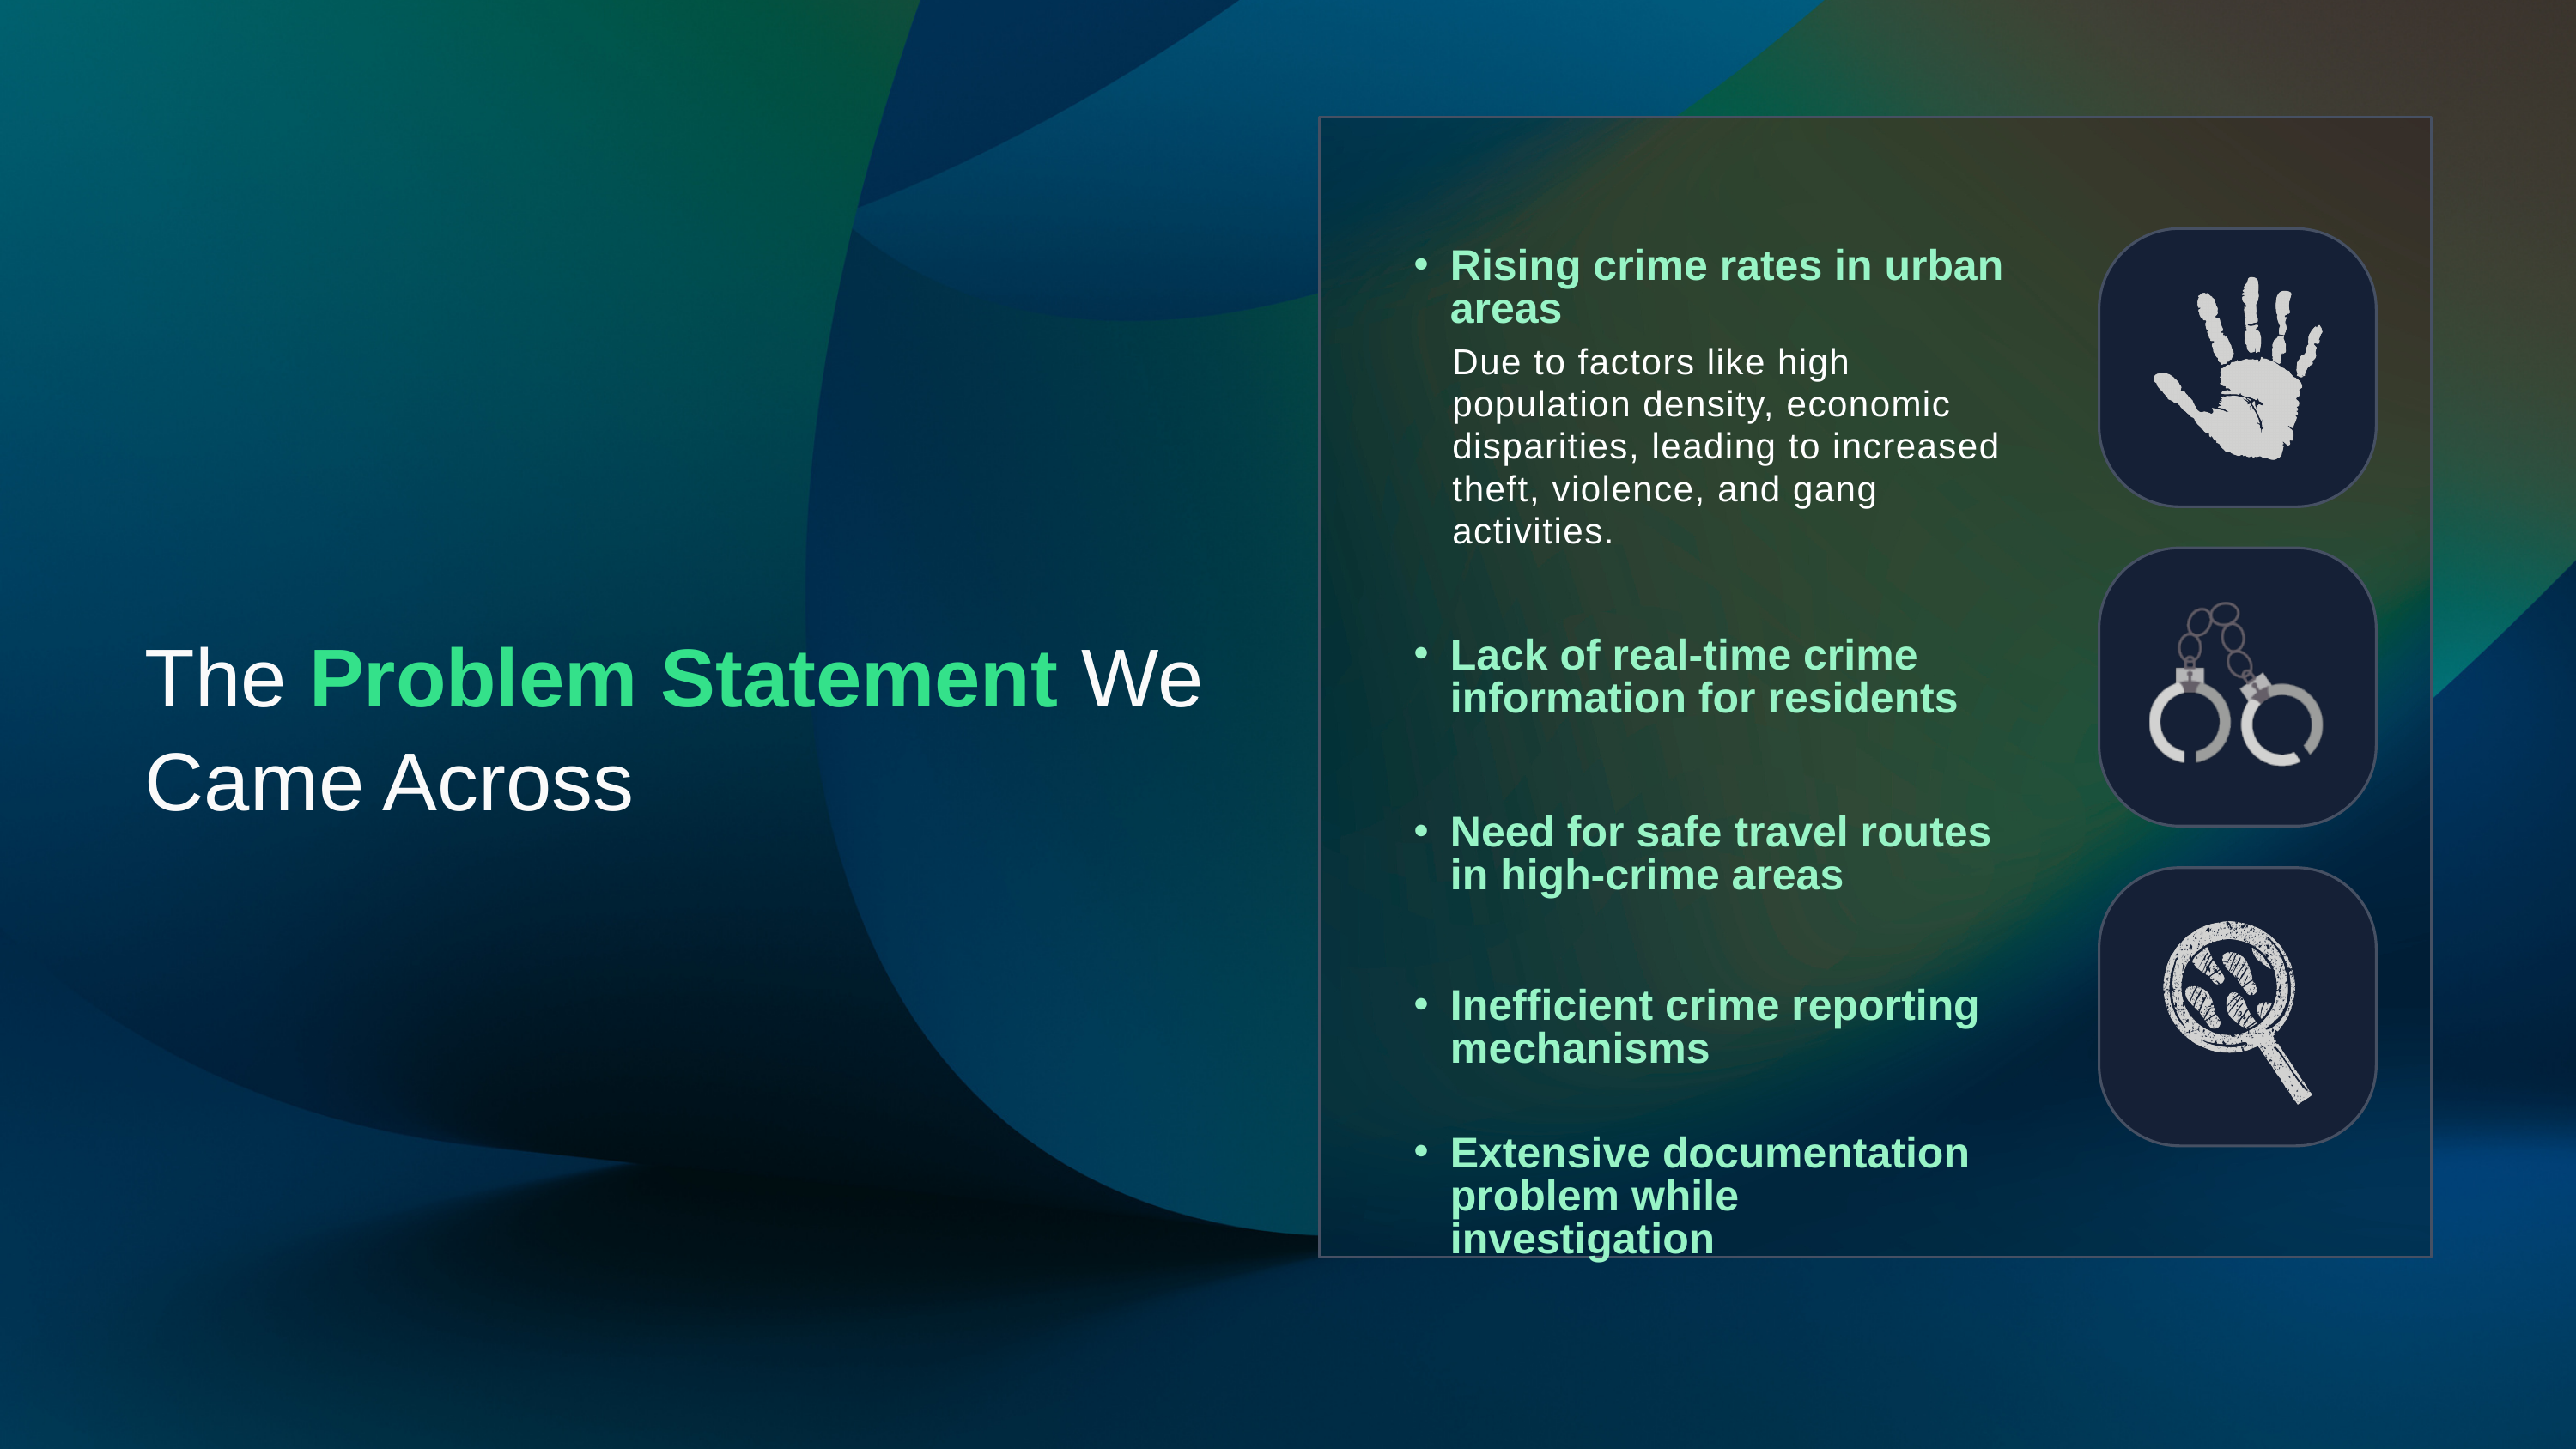

Rising crime rates in urban areas

Due to factors like high population density, economic disparities, leading to increased theft, violence, and gang activities.

The Problem Statement We Came Across
Lack of real-time crime information for residents
Need for safe travel routes in high-crime areas

Inefficient crime reporting mechanisms
Extensive documentation problem while investigation